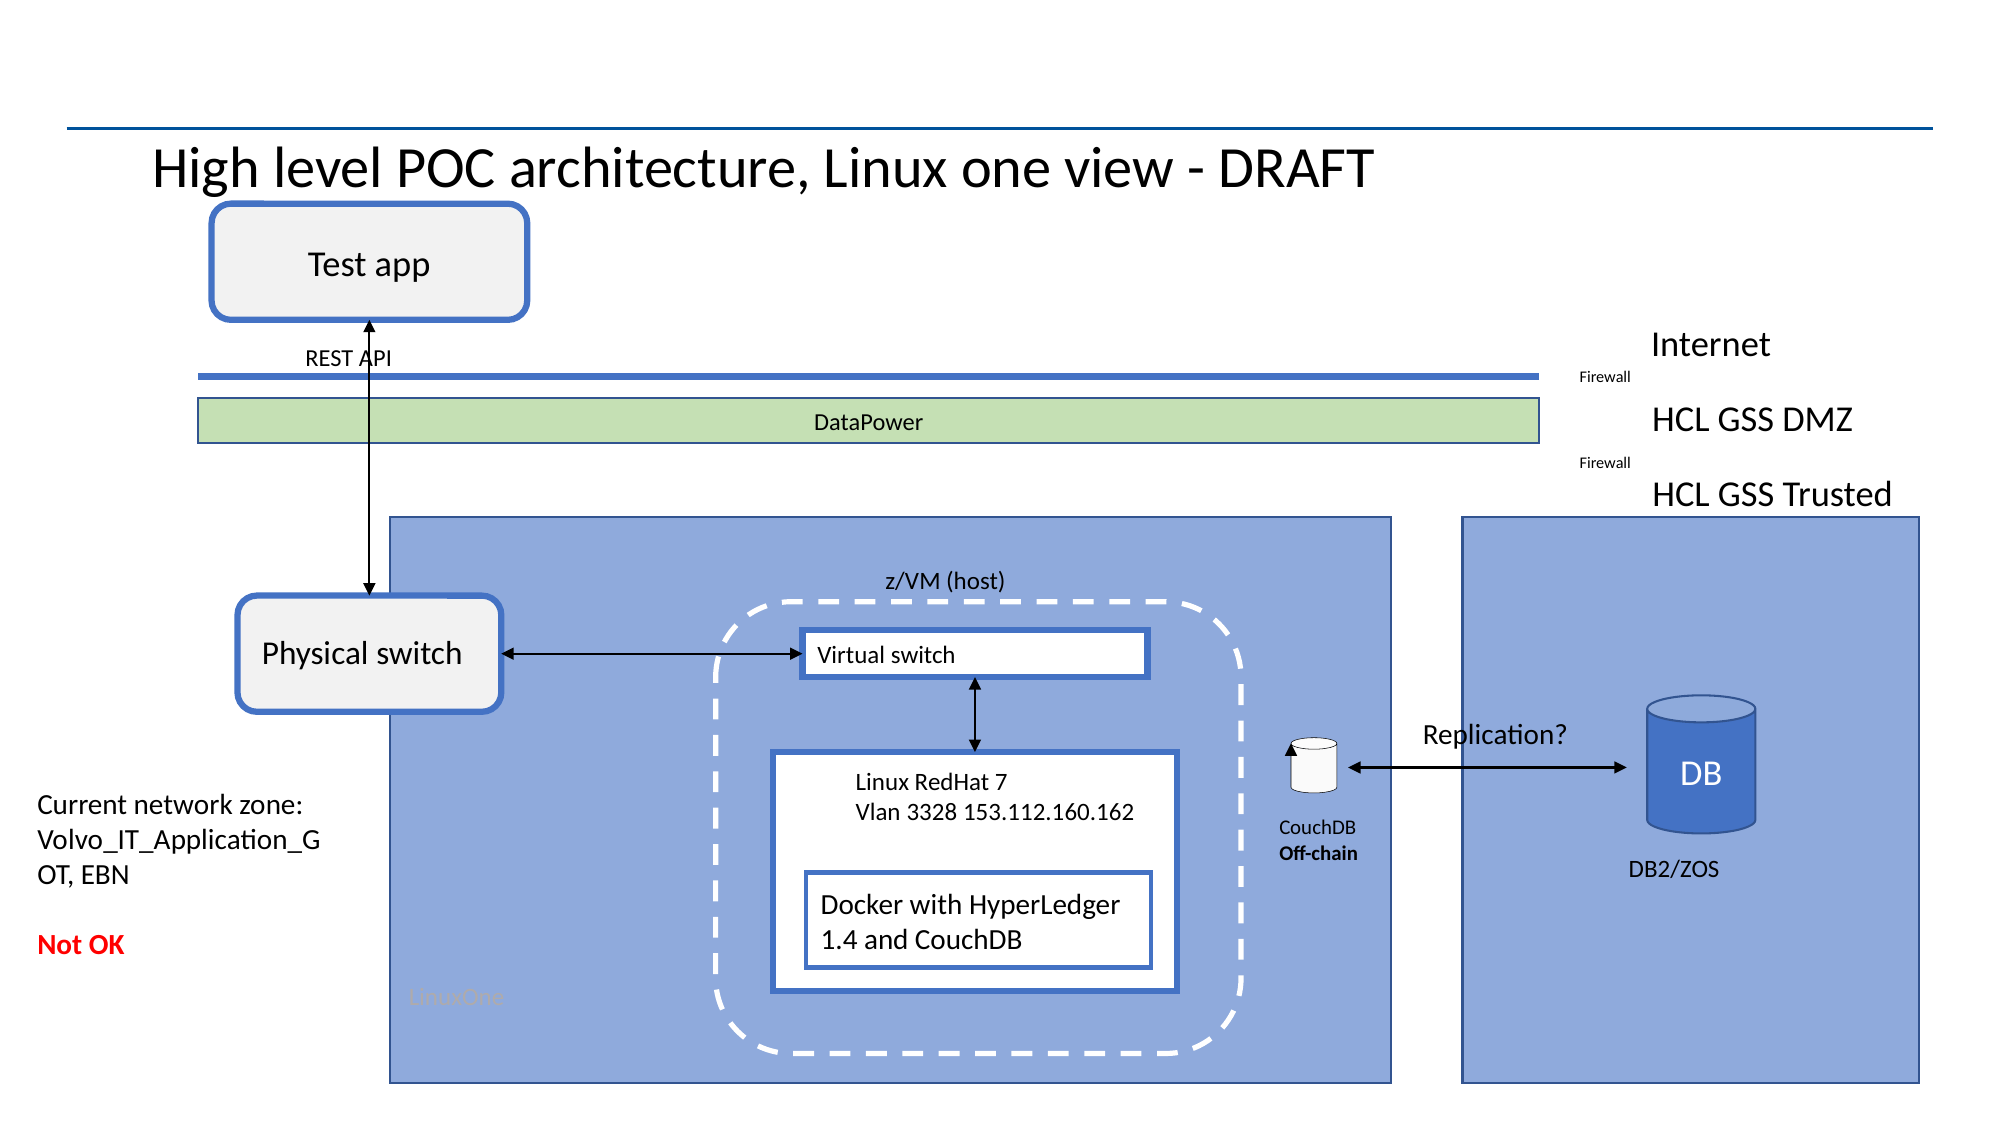

# High level POC architecture, Linux one view - DRAFT

Test app
Internet
REST API
Firewall
HCL GSS DMZ
DataPower
Firewall
HCL GSS Trusted

z/VM (host)

Physical switch

Virtual switch
DB
Replication?

Linux RedHat 7
Vlan 3328 153.112.160.162
Current network zone:
Volvo_IT_Application_GOT, EBN

Not OK
CouchDB
Off-chain
DB2/ZOS
Docker with HyperLedger 1.4 and CouchDB
LinuxOne